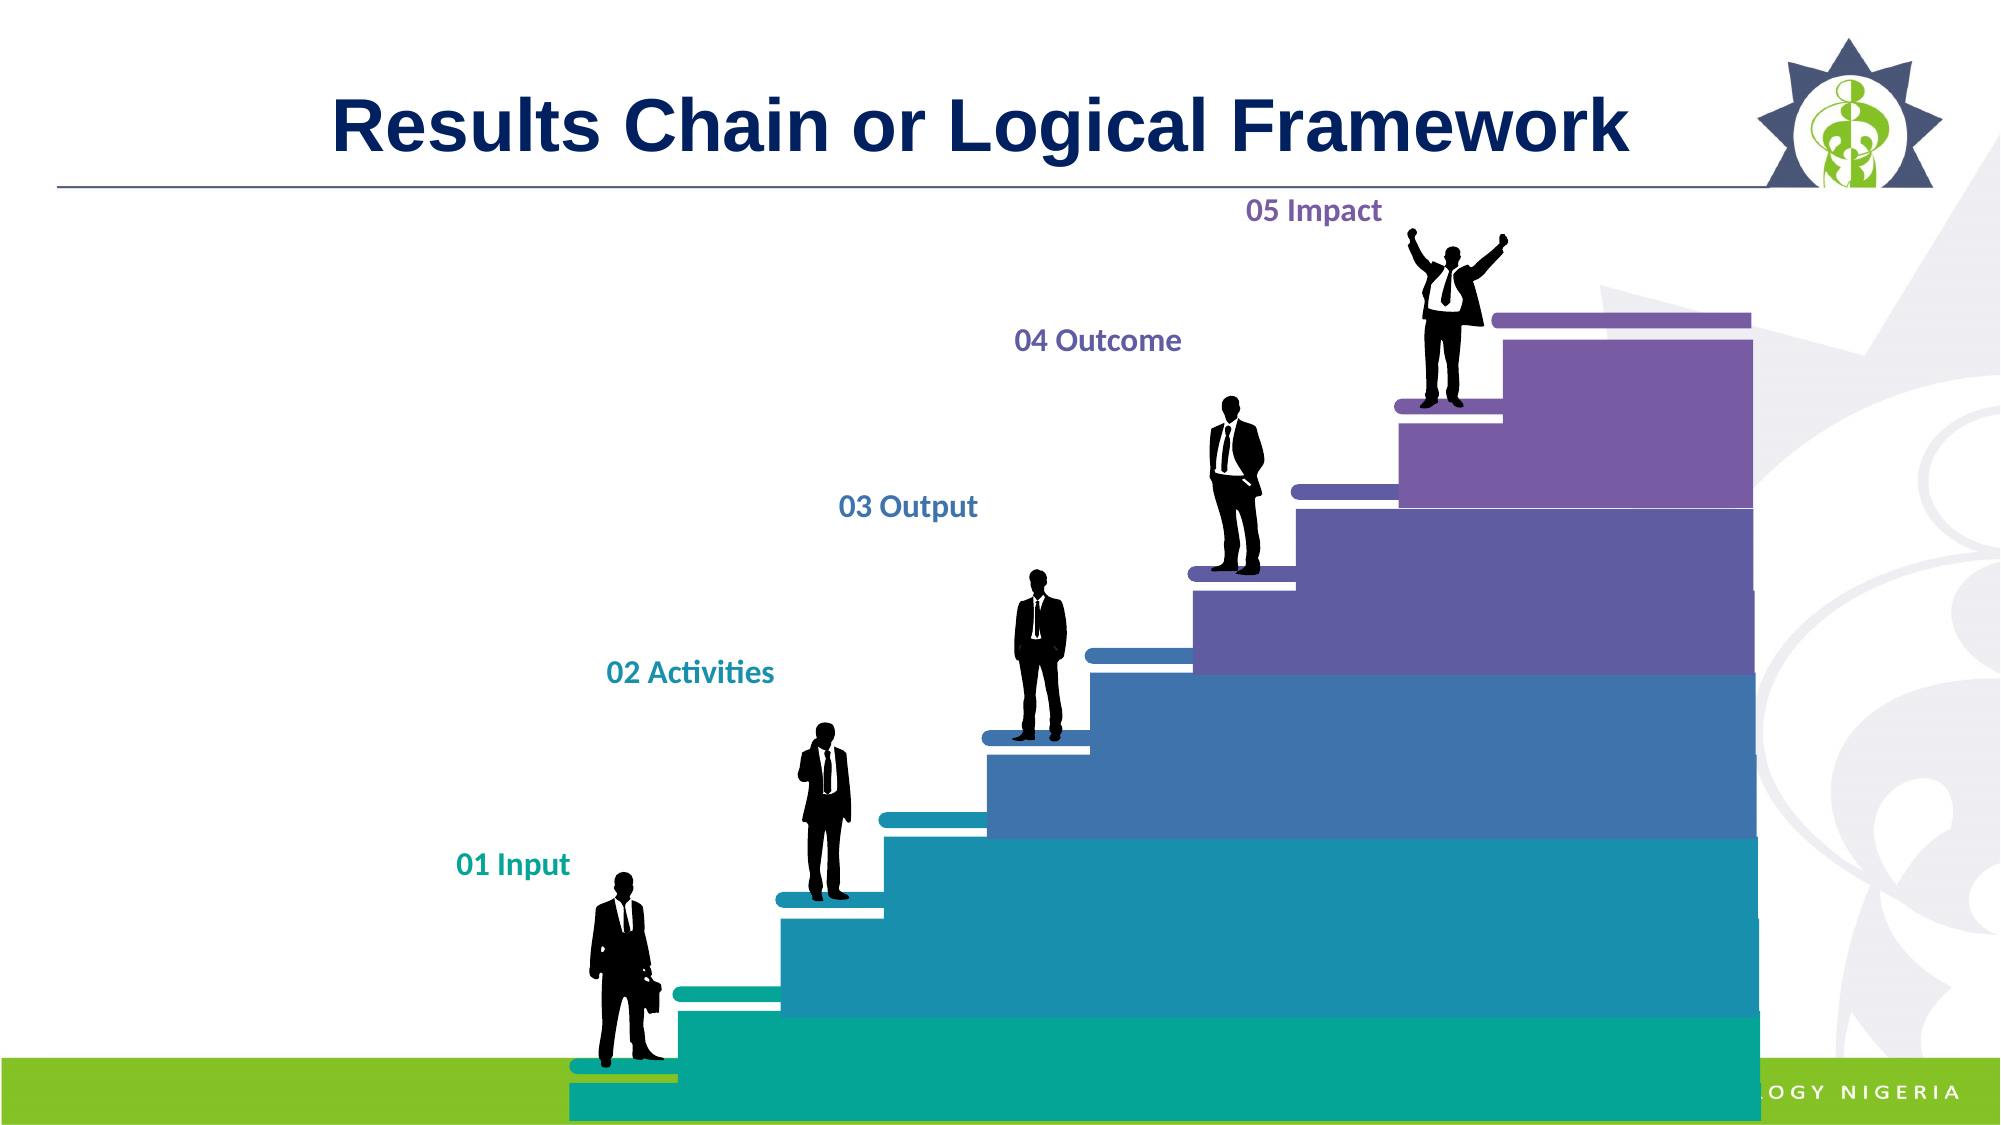

# Results Chain or Logical Framework
05 Impact
04 Outcome
03 Output
02 Activities
01 Input